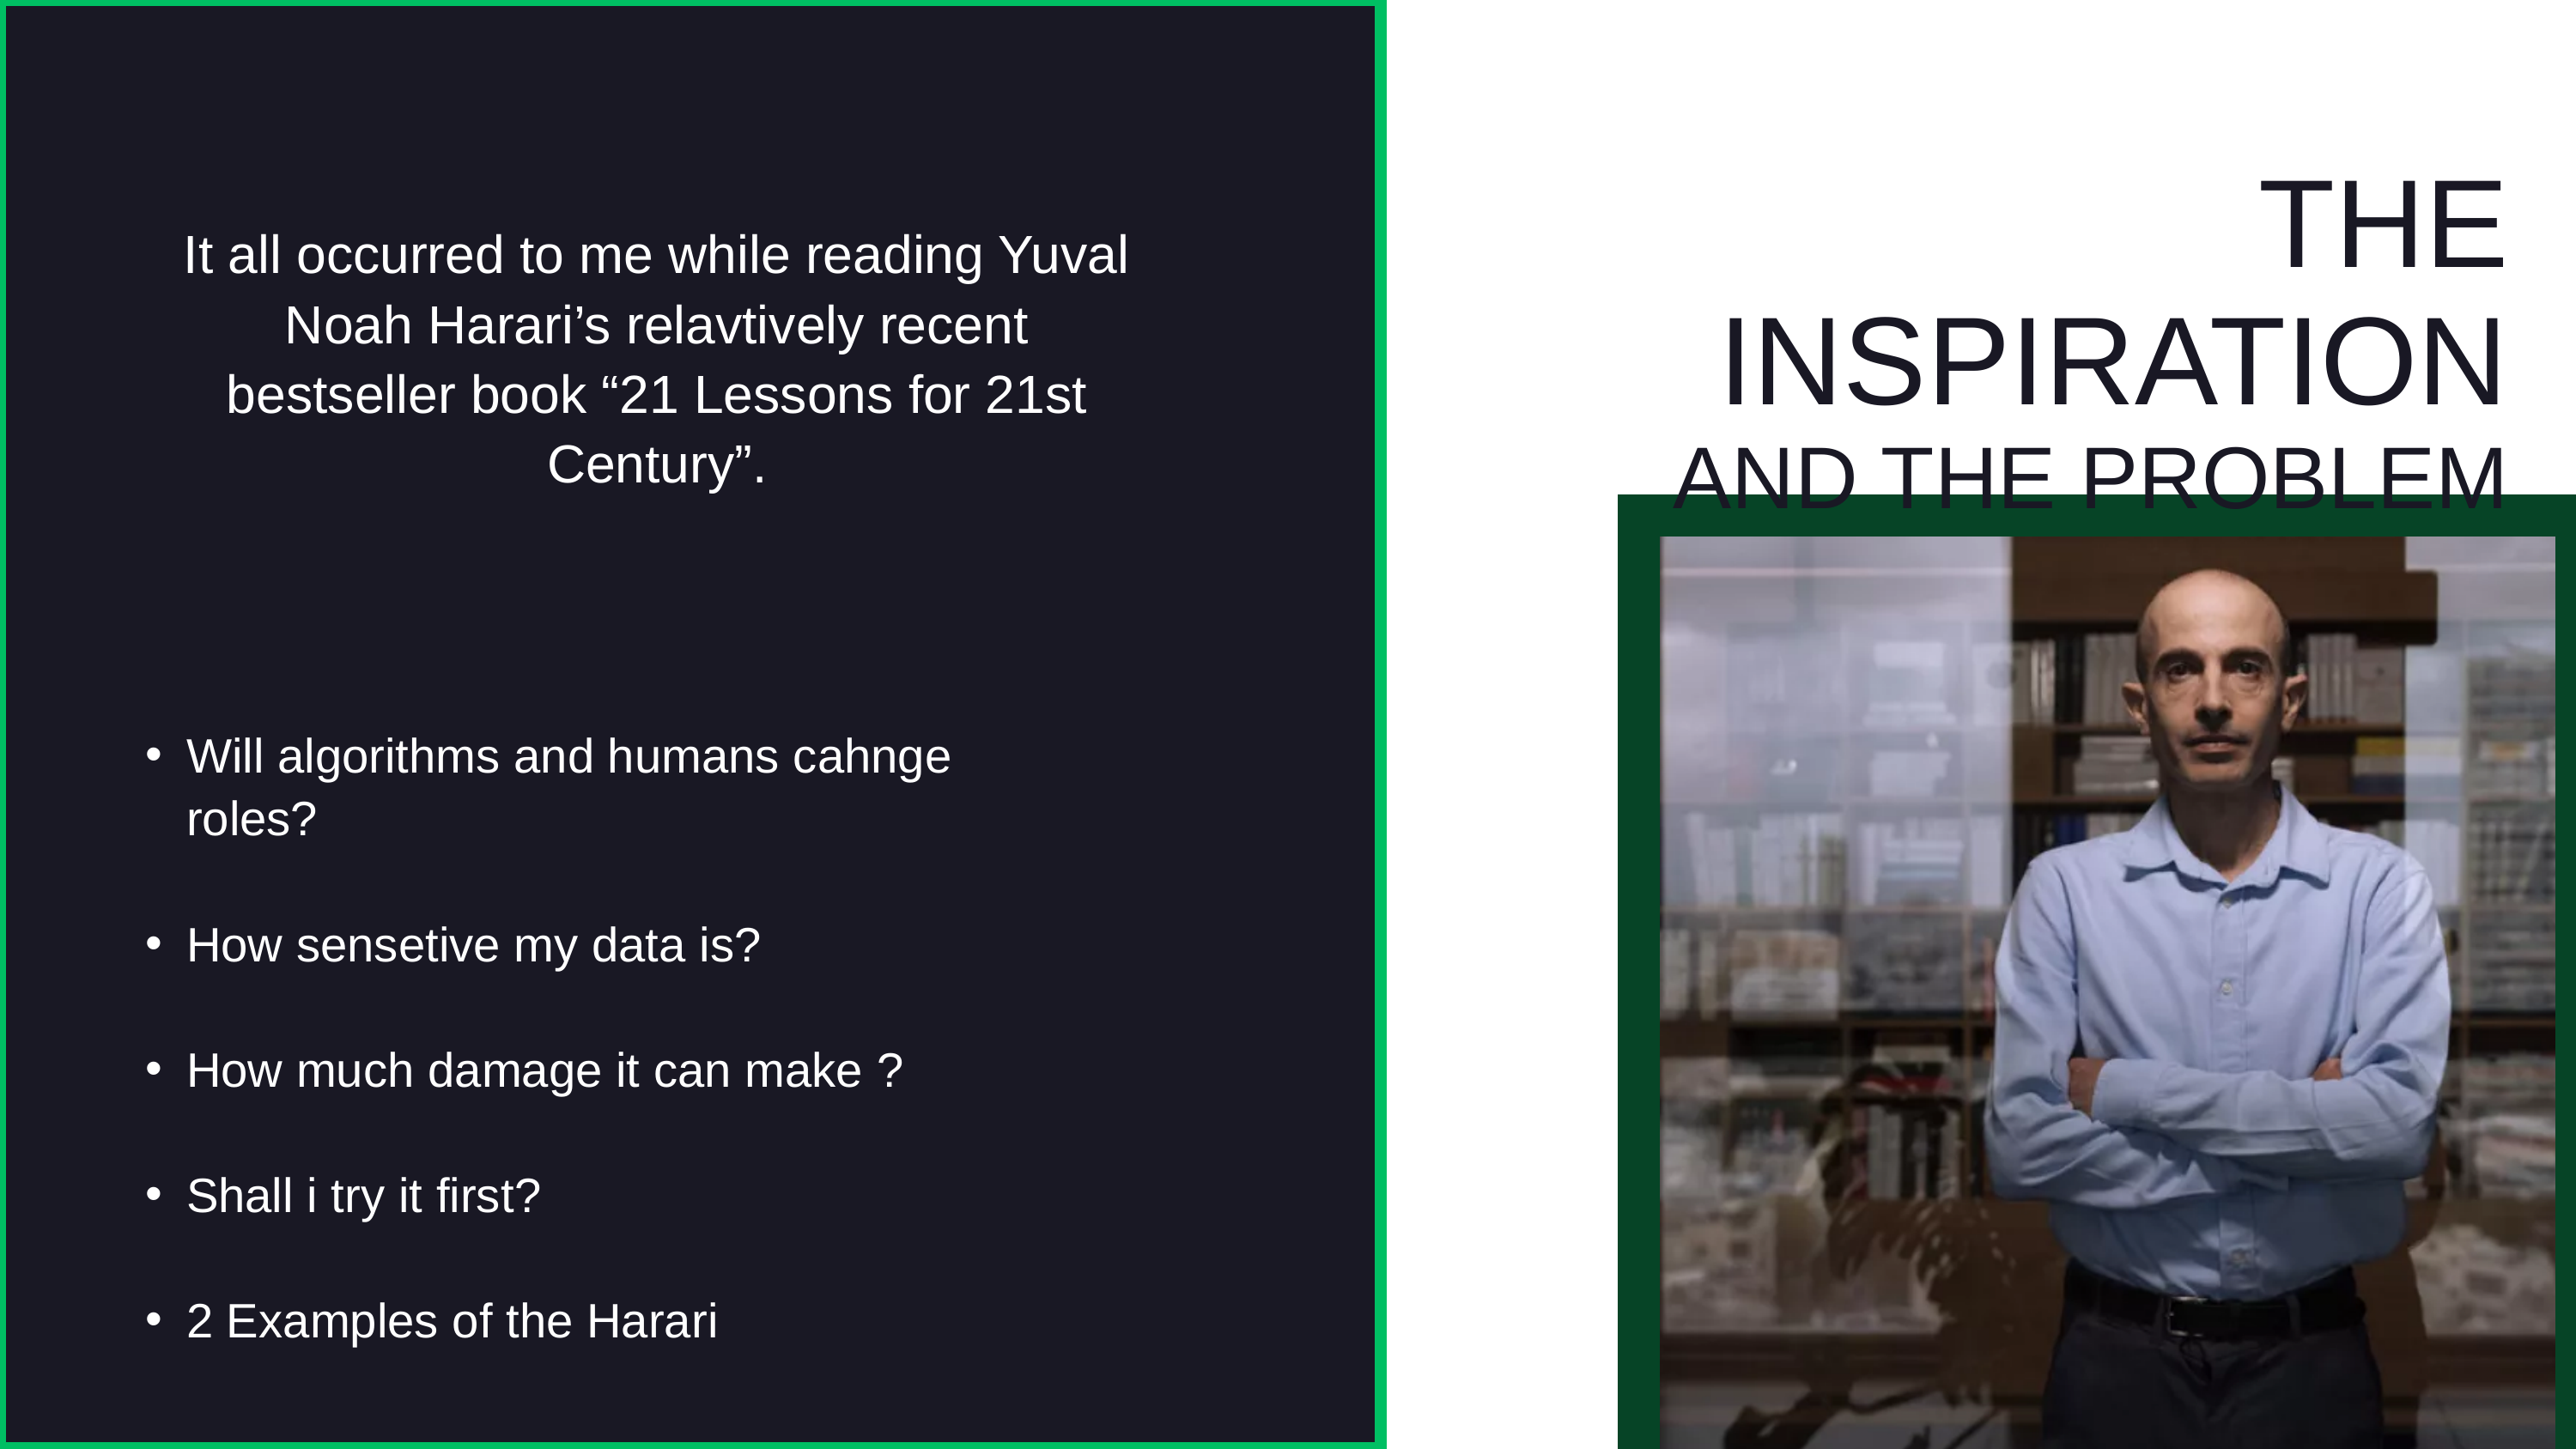

THE INSPIRATION
AND THE PROBLEM
It all occurred to me while reading Yuval Noah Harari’s relavtively recent bestseller book “21 Lessons for 21st Century”.

Will algorithms and humans cahnge roles?

How sensetive my data is?

How much damage it can make ?

Shall i try it first?

2 Examples of the Harari